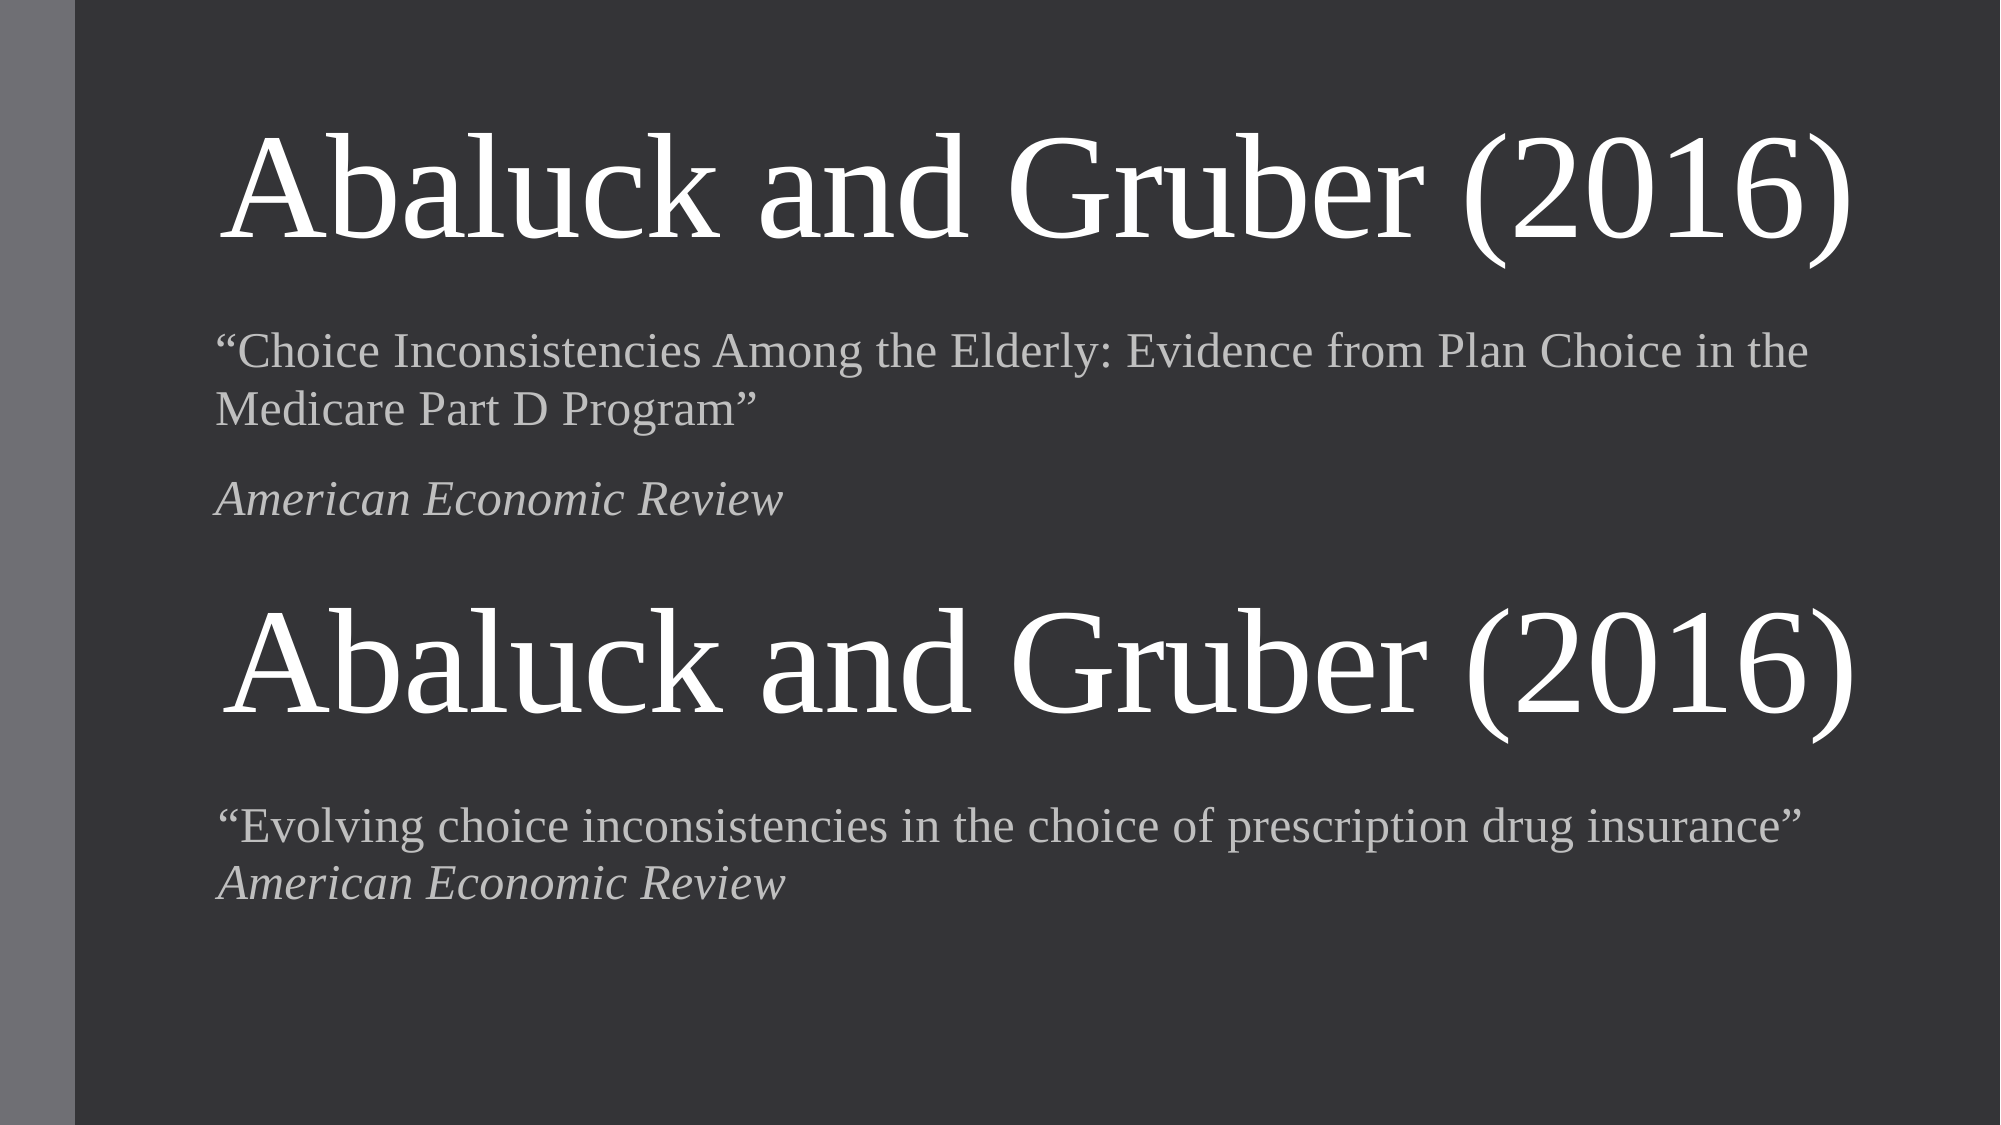

Abaluck and Gruber (2016)
“Choice Inconsistencies Among the Elderly: Evidence from Plan Choice in the Medicare Part D Program”
American Economic Review
# Abaluck and Gruber (2016)
“Evolving choice inconsistencies in the choice of prescription drug insurance” American Economic Review